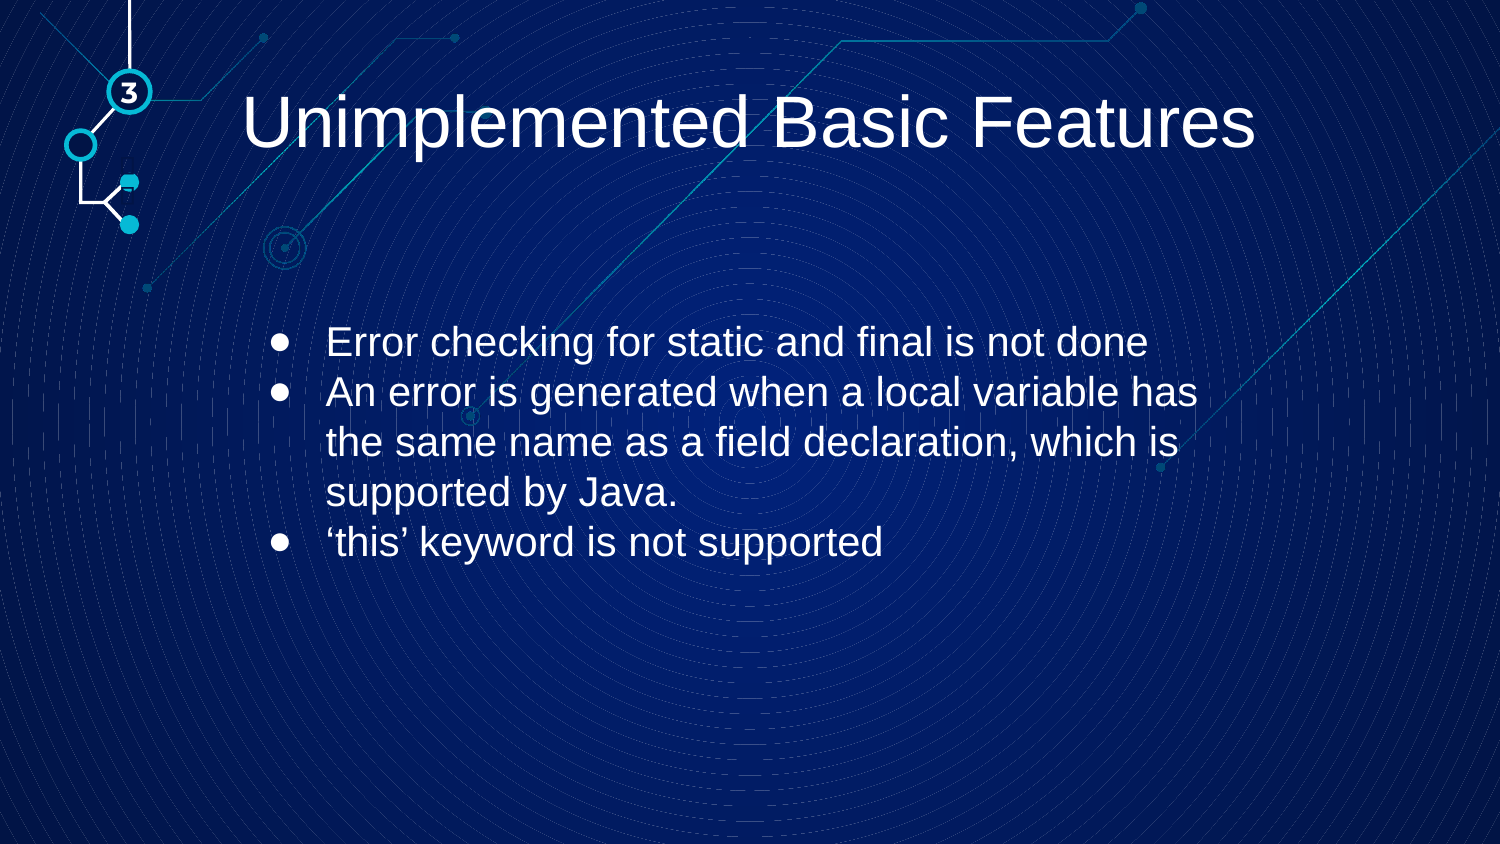

# Unimplemented Basic Features
3

🠺

🠺
Error checking for static and final is not done
An error is generated when a local variable has the same name as a field declaration, which is supported by Java.
‘this’ keyword is not supported